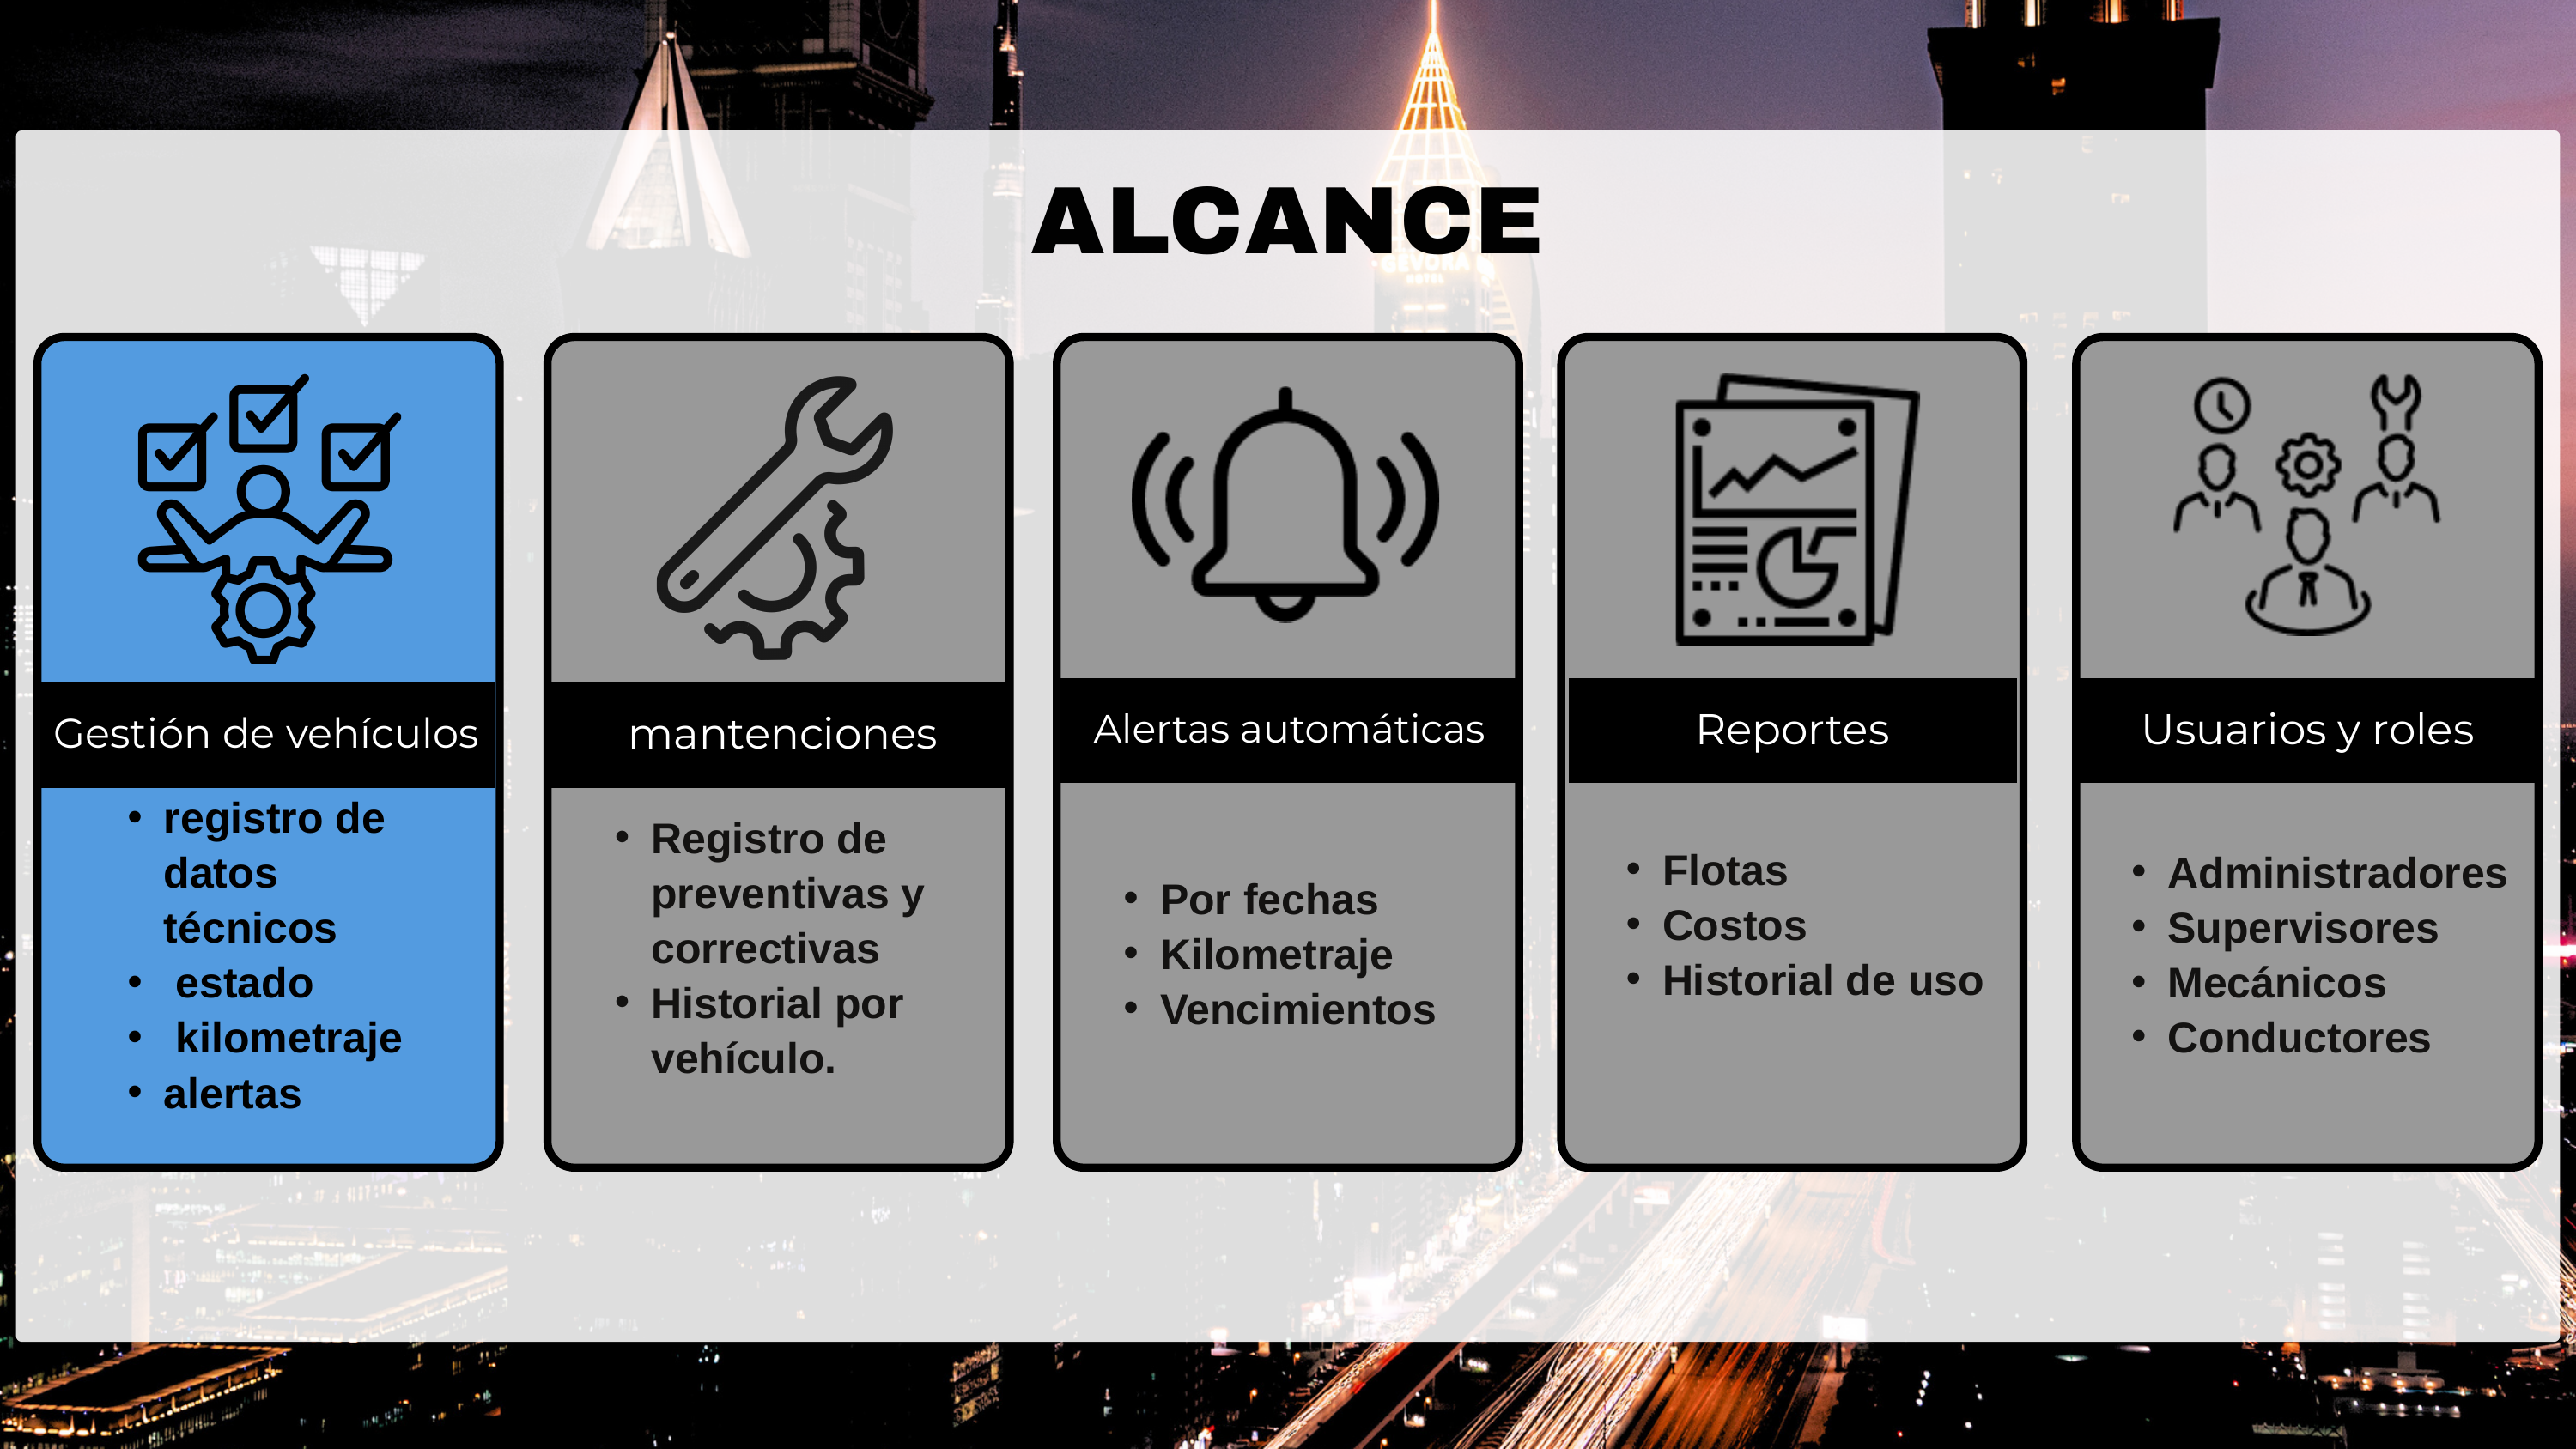

ALCANCE

Alertas automáticas

Reportes

Usuarios y roles

Gestión de vehículos

 mantenciones

registro de datos técnicos
 estado
 kilometraje
alertas

Registro de preventivas y correctivas
Historial por vehículo.
Flotas
Costos
Historial de uso
Administradores
Supervisores
Mecánicos
Conductores
Por fechas
Kilometraje
Vencimientos